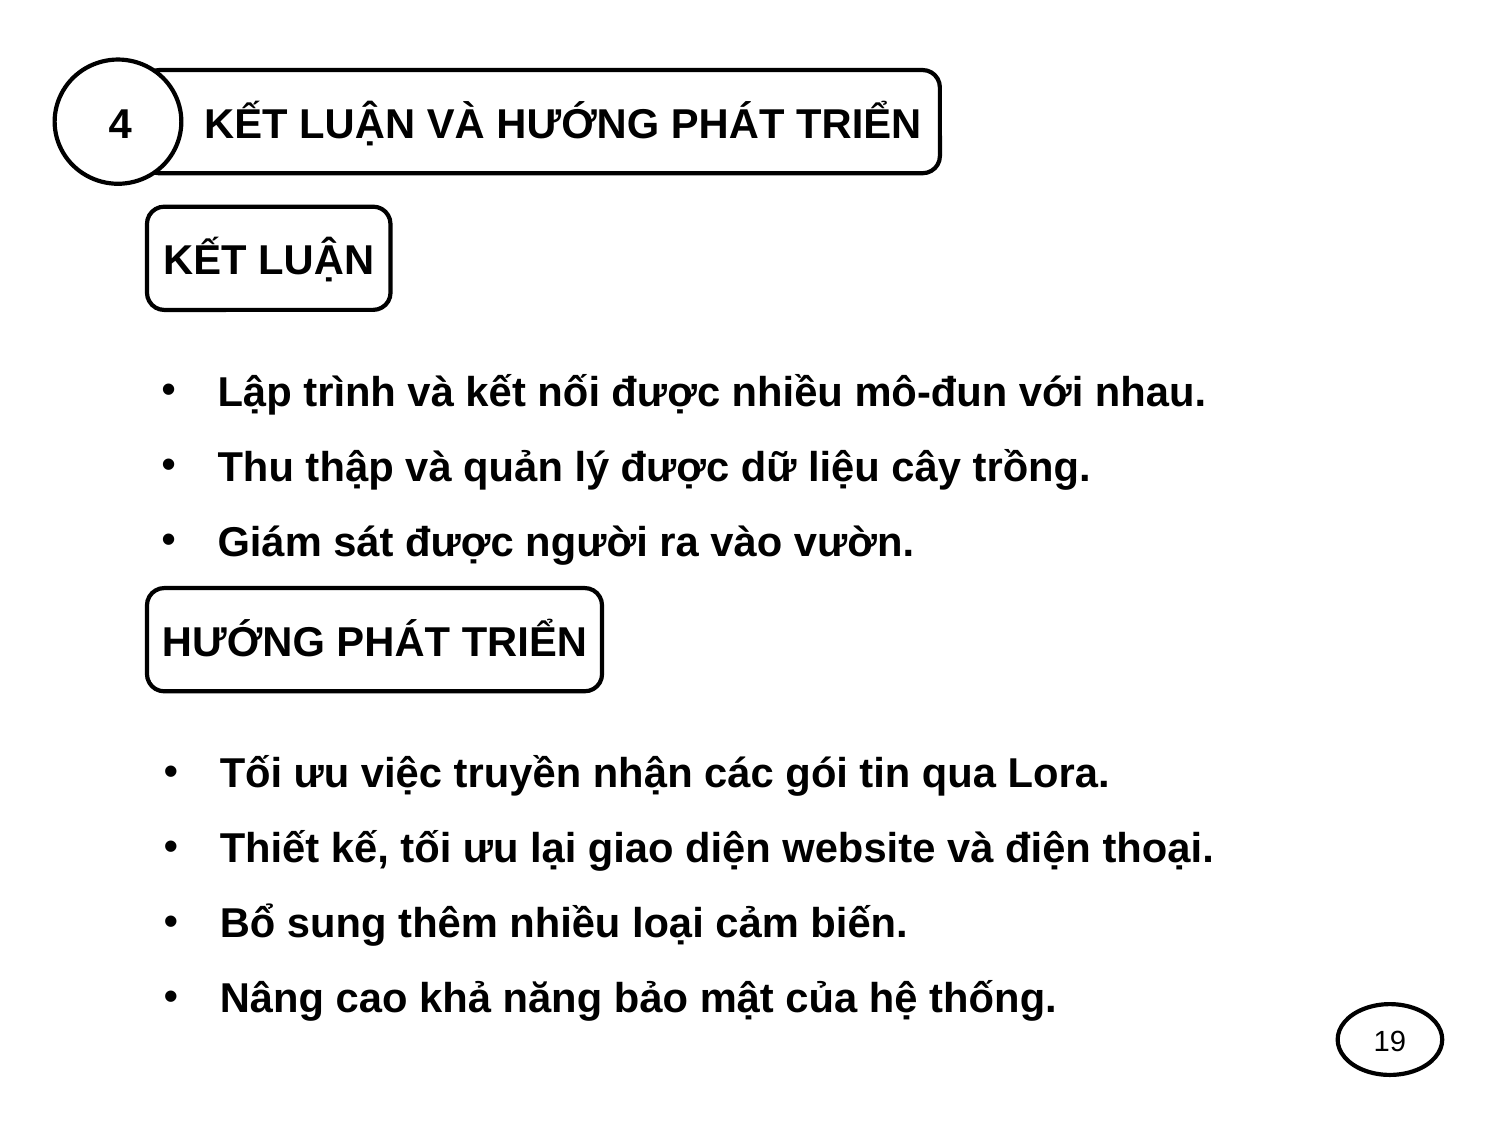

4
KẾT LUẬN VÀ HƯỚNG PHÁT TRIỂN

KẾT LUẬN
Lập trình và kết nối được nhiều mô-đun với nhau.
Thu thập và quản lý được dữ liệu cây trồng.
Giám sát được người ra vào vườn.

HƯỚNG PHÁT TRIỂN
Tối ưu việc truyền nhận các gói tin qua Lora.
Thiết kế, tối ưu lại giao diện website và điện thoại.
Bổ sung thêm nhiều loại cảm biến.
Nâng cao khả năng bảo mật của hệ thống.
19